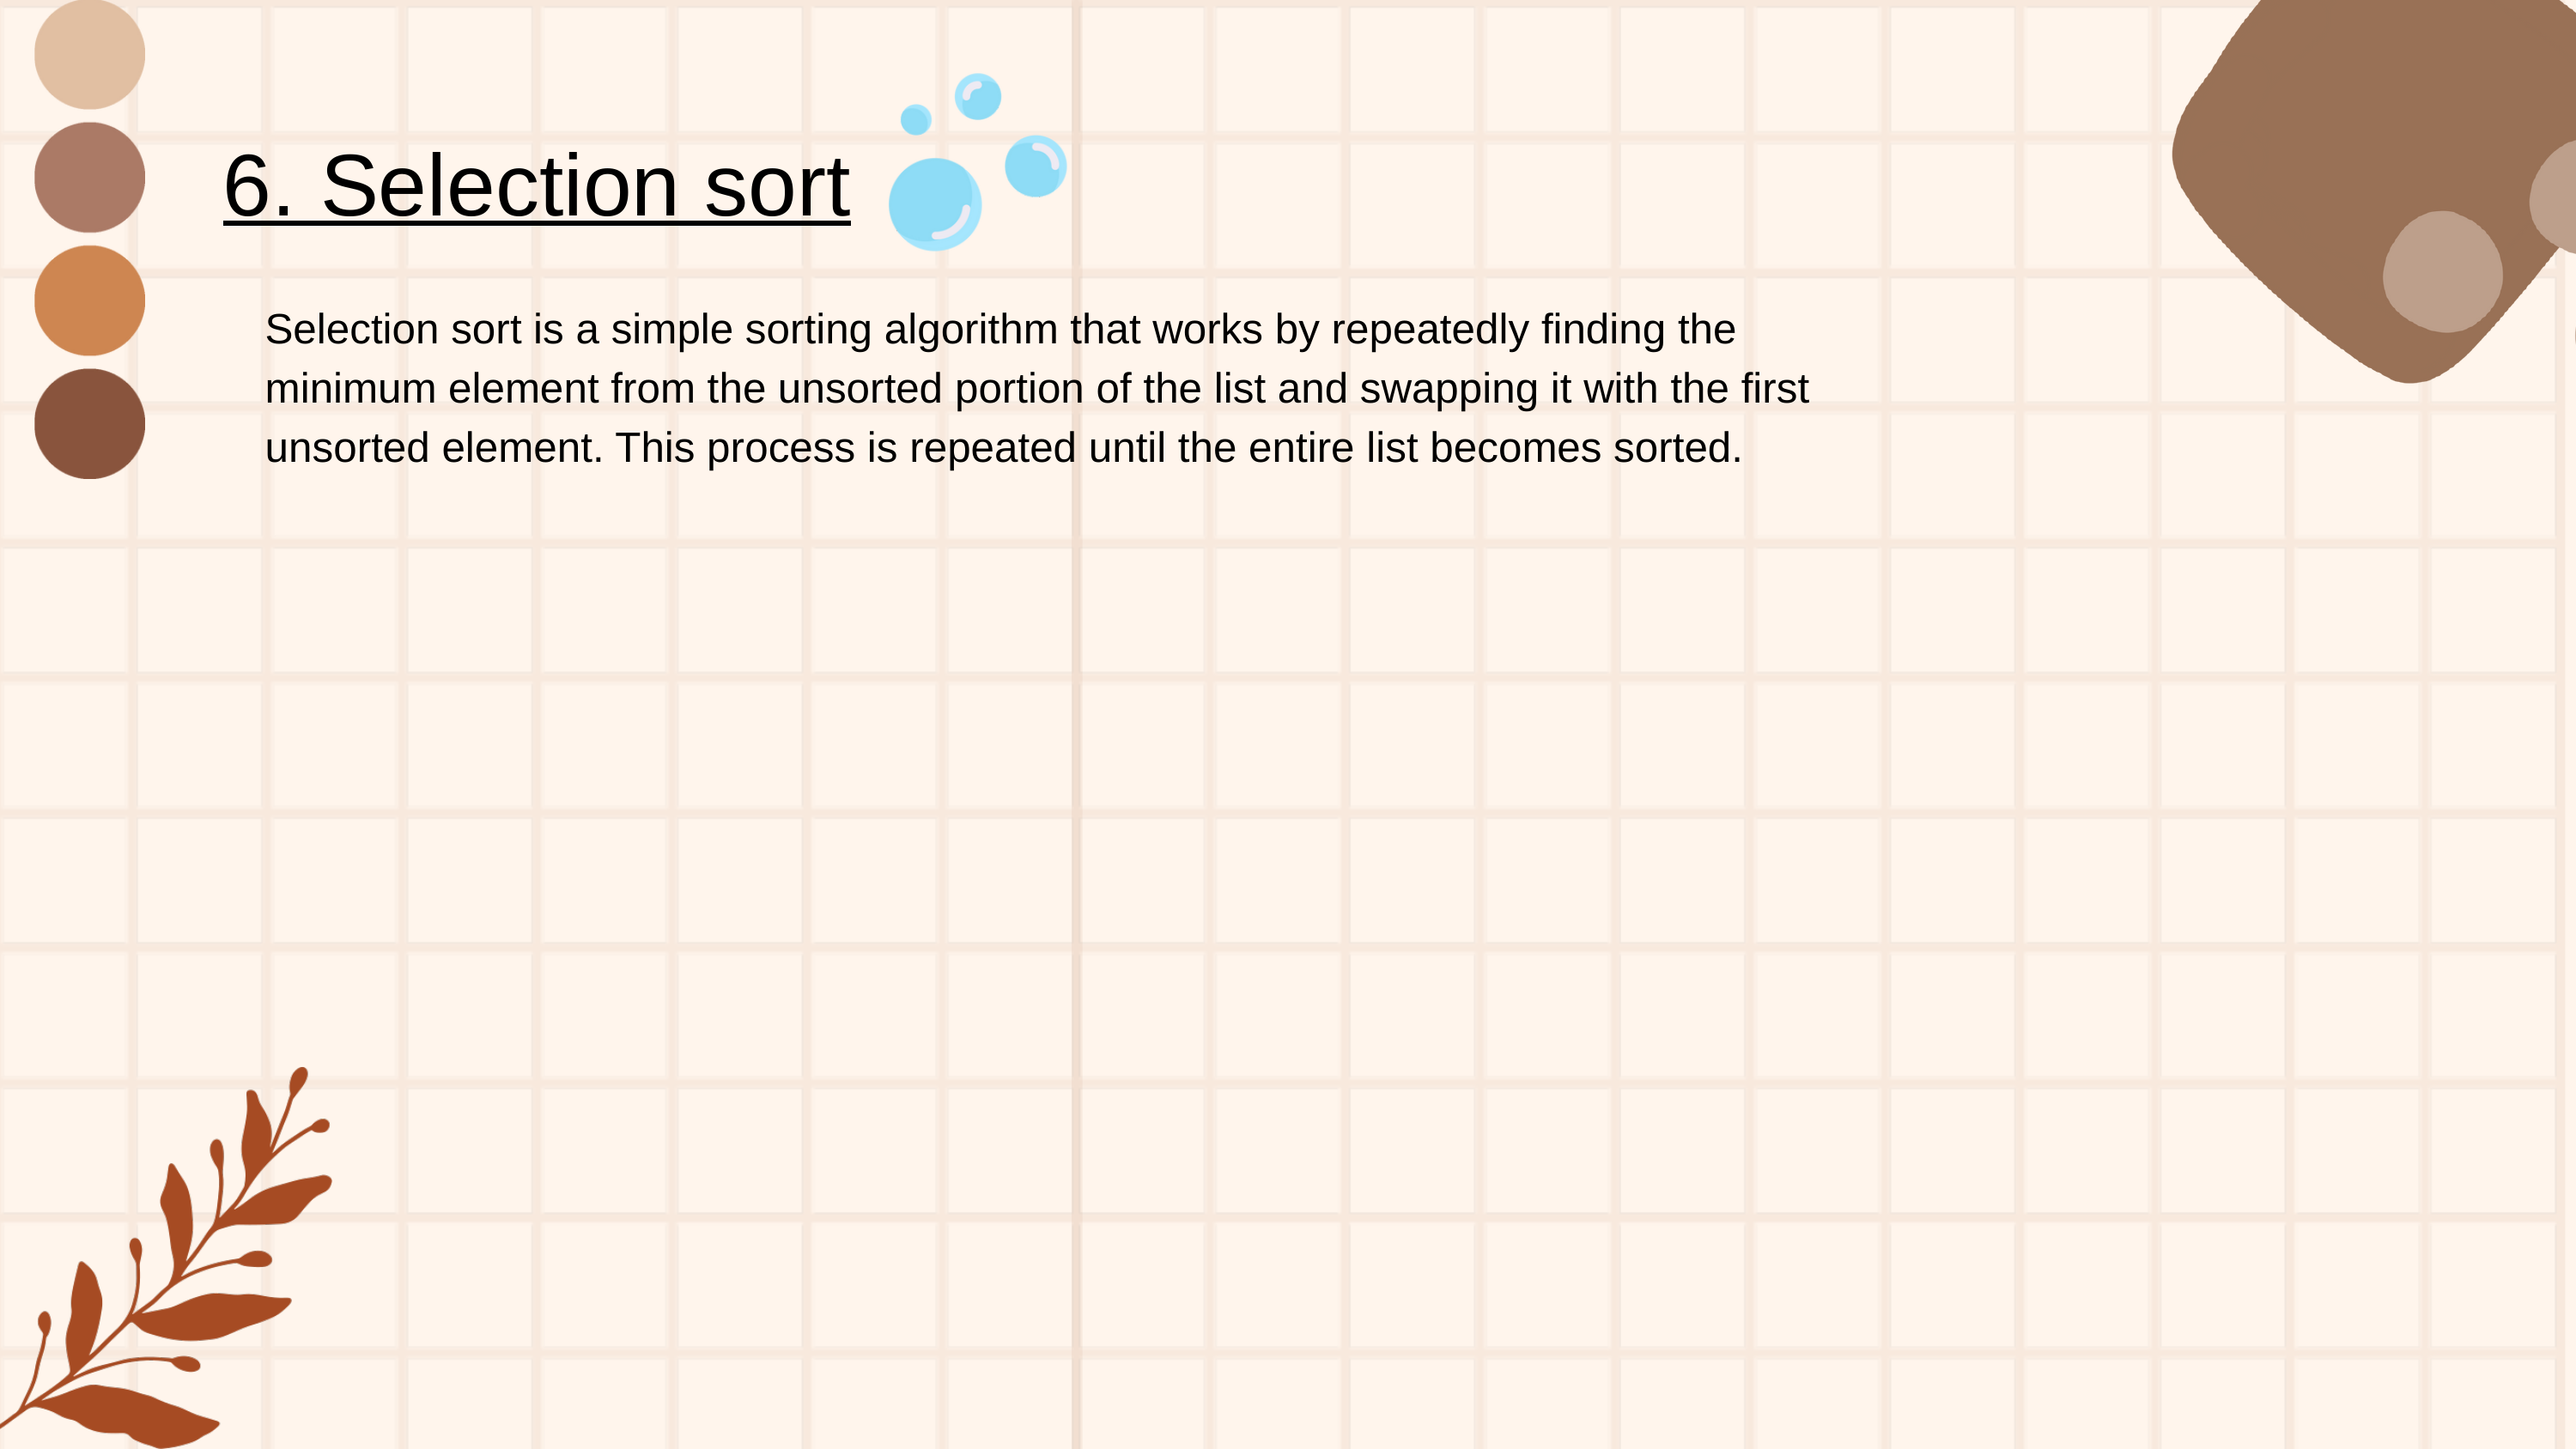

6. Selection sort
Selection sort is a simple sorting algorithm that works by repeatedly finding the minimum element from the unsorted portion of the list and swapping it with the first unsorted element. This process is repeated until the entire list becomes sorted.